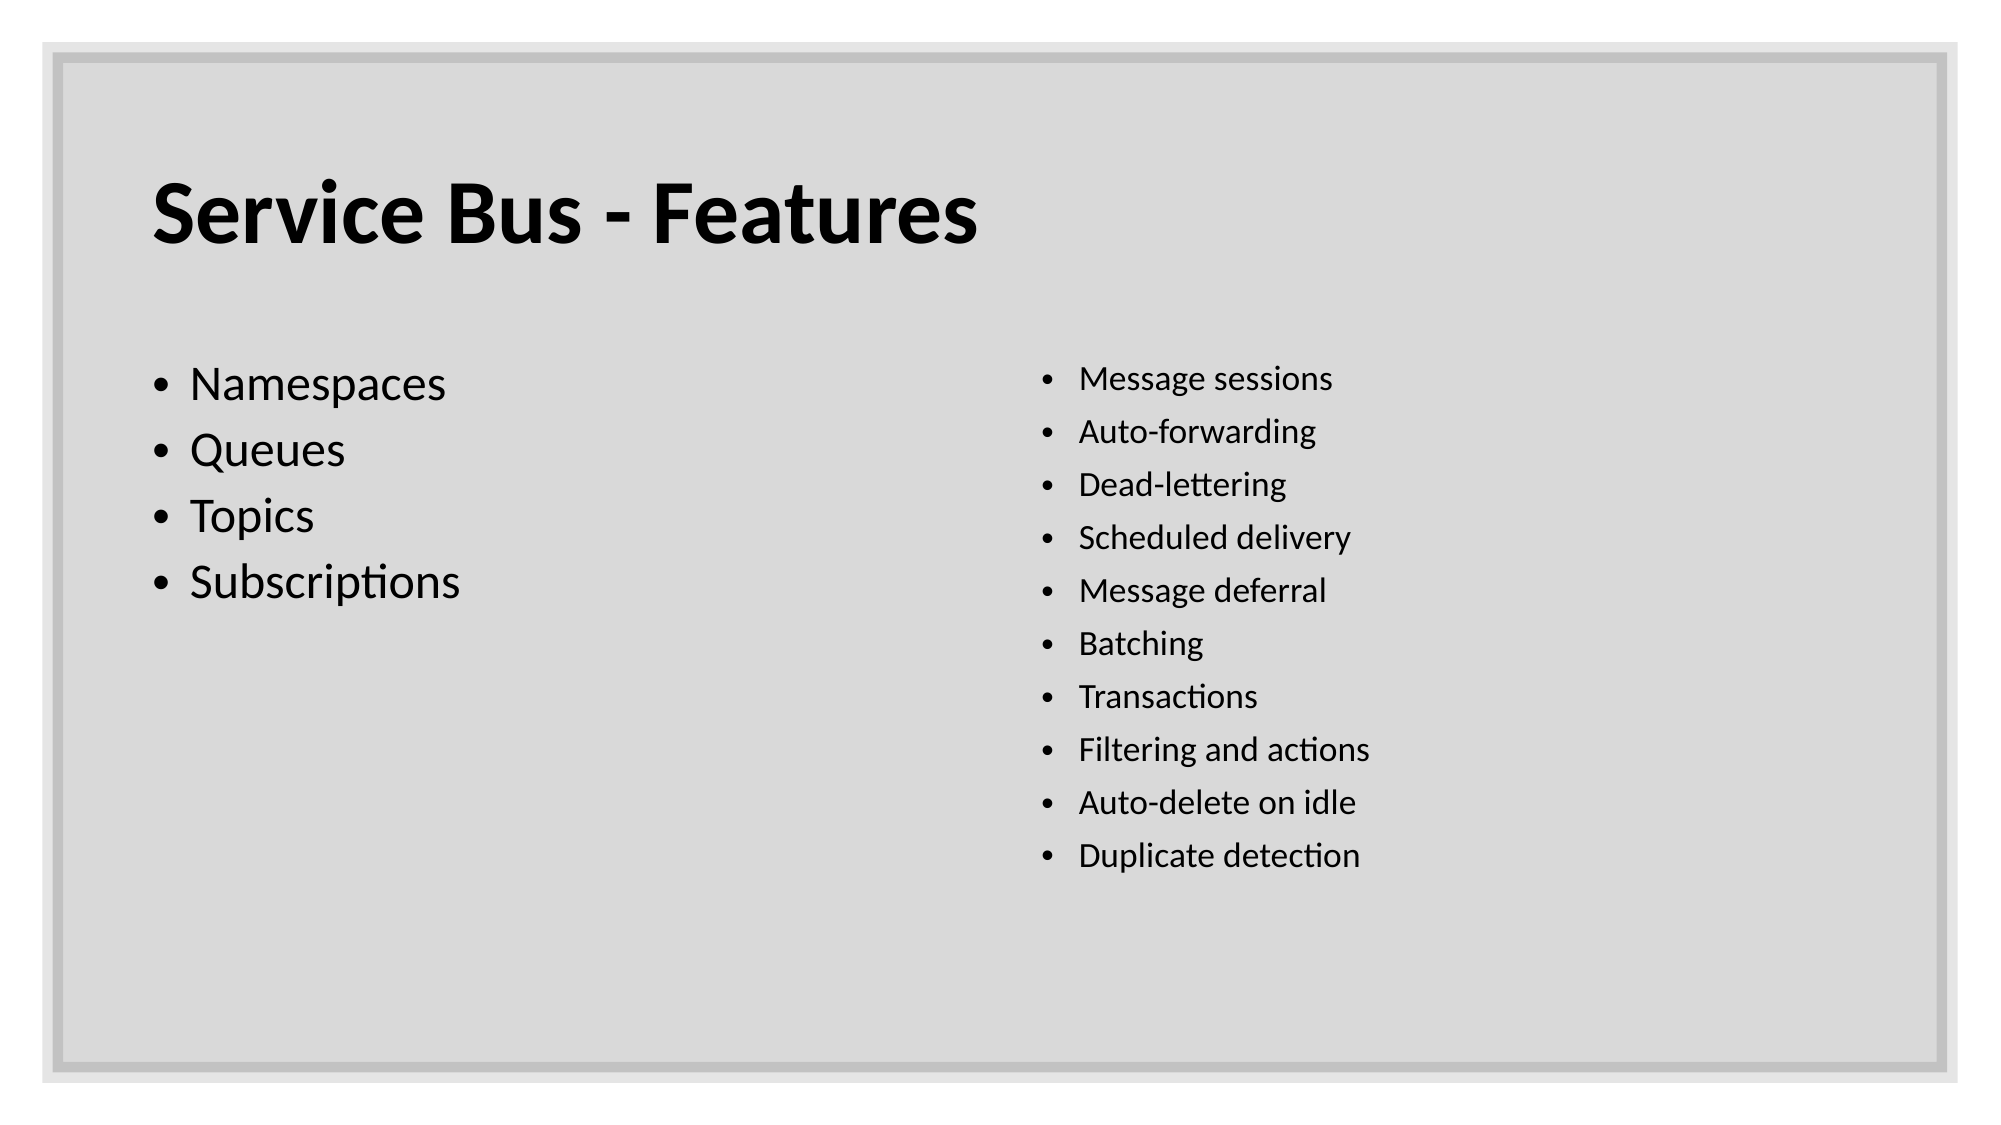

# Service Bus - Features
Namespaces
Queues
Topics
Subscriptions
Message sessions
Auto-forwarding
Dead-lettering
Scheduled delivery
Message deferral
Batching
Transactions
Filtering and actions
Auto-delete on idle
Duplicate detection